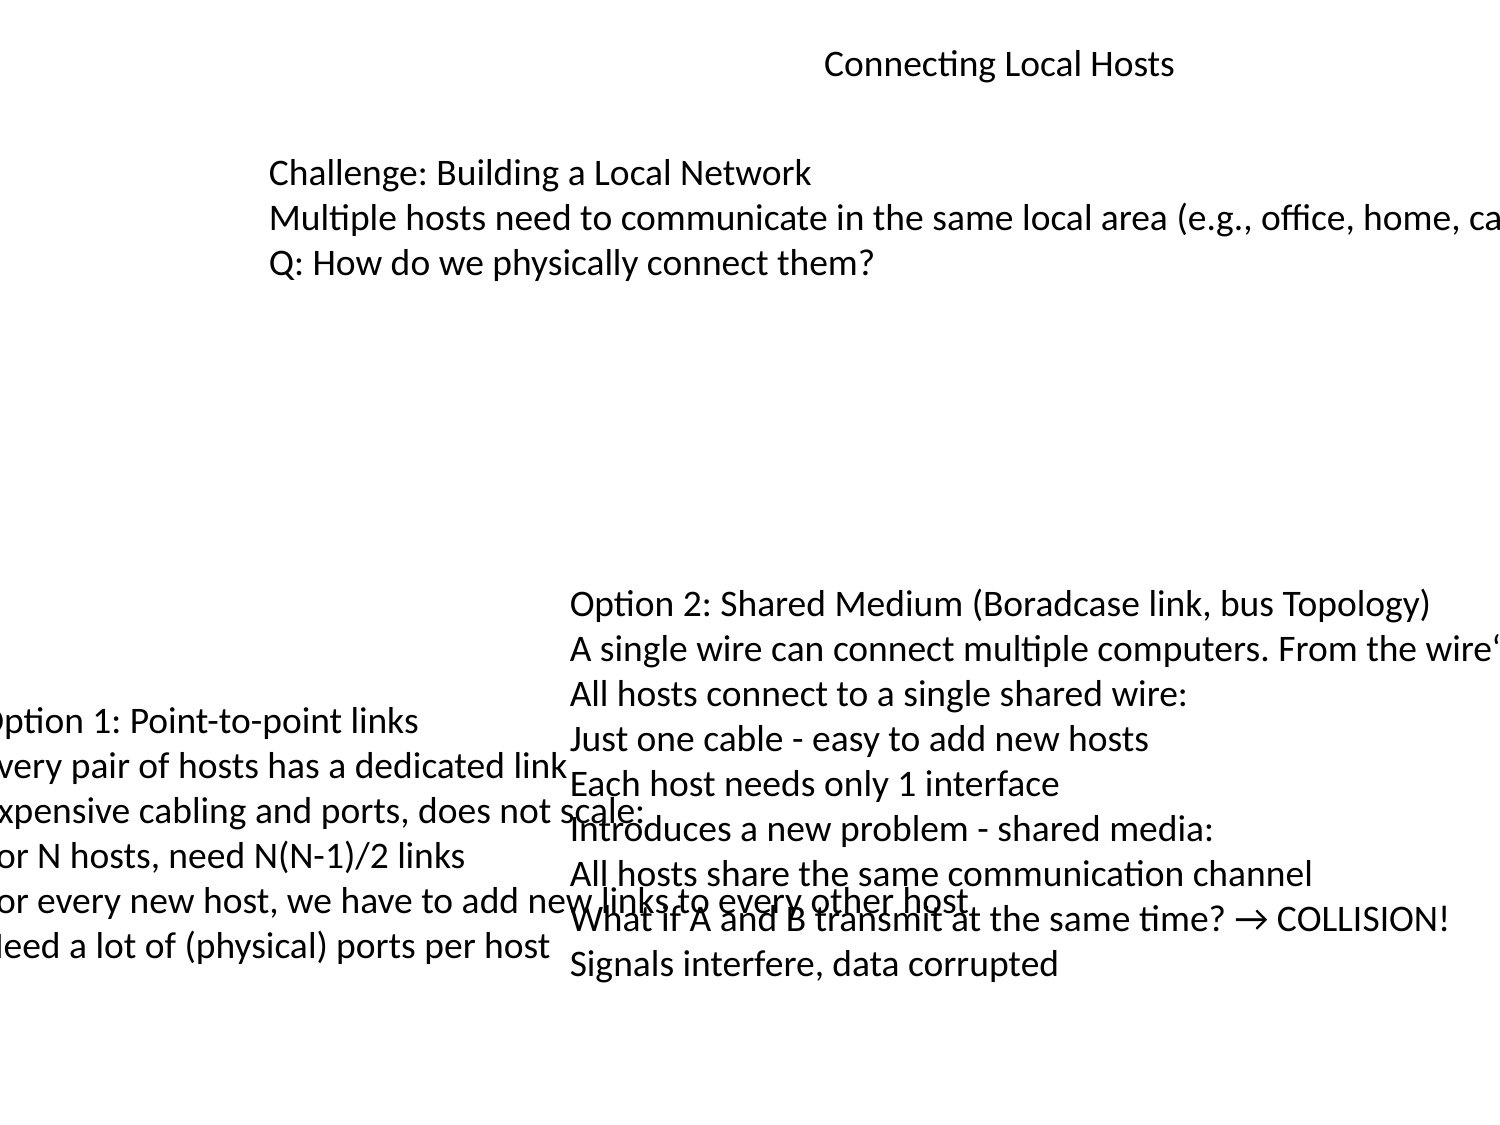

Connecting Local Hosts
Challenge: Building a Local Network
Multiple hosts need to communicate in the same local area (e.g., office, home, campus building)
Q: How do we physically connect them?
Option 2: Shared Medium (Boradcase link, bus Topology)
A single wire can connect multiple computers. From the wire‘s perspective, the router is just a machine like any other.
All hosts connect to a single shared wire:
Just one cable - easy to add new hosts
Each host needs only 1 interface
Introduces a new problem - shared media:
All hosts share the same communication channel
What if A and B transmit at the same time? → COLLISION!
Signals interfere, data corrupted
Option 1: Point-to-point links
Every pair of hosts has a dedicated link
Expensive cabling and ports, does not scale:
For N hosts, need N(N-1)/2 links
For every new host, we have to add new links to every other host
Need a lot of (physical) ports per host